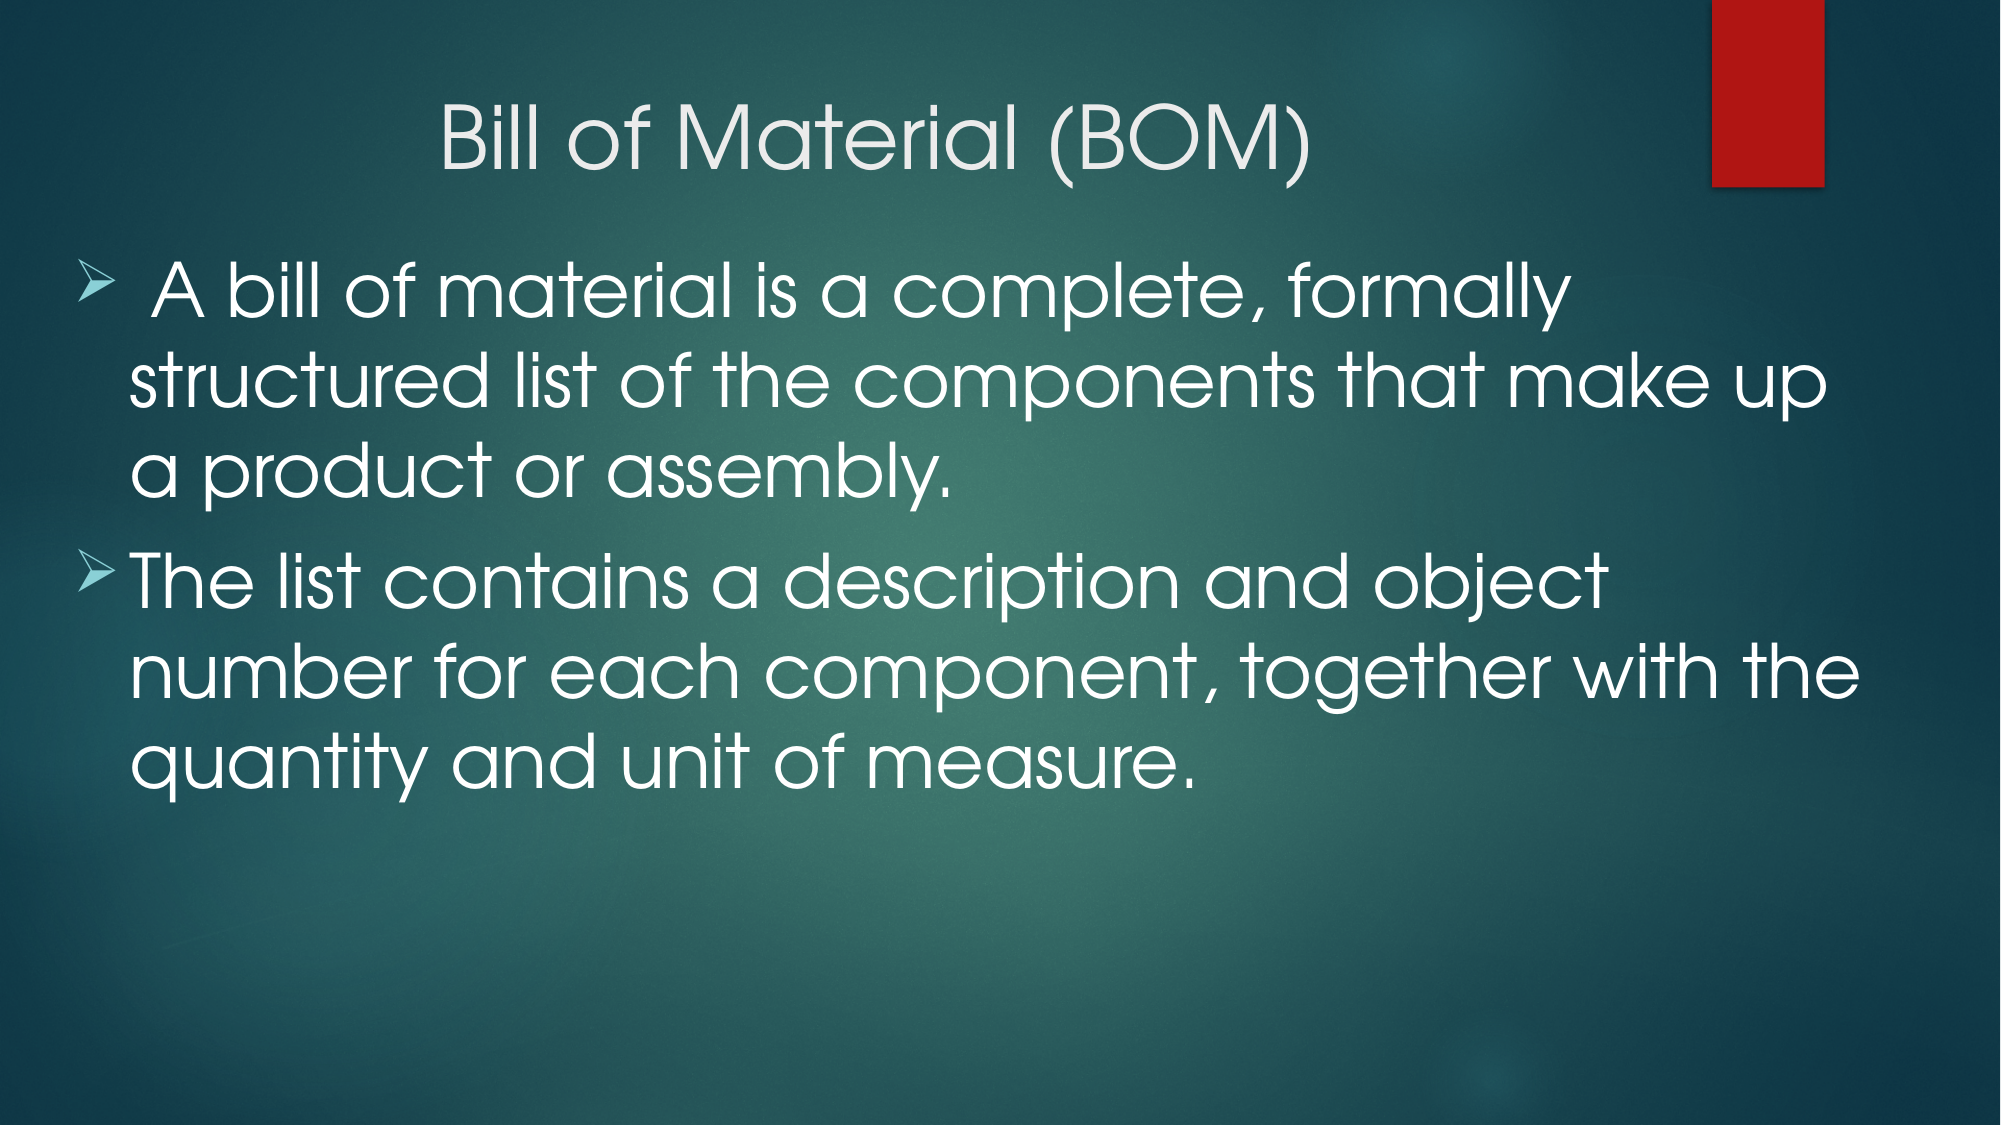

# Bill of Material (BOM)
 A bill of material is a complete, formally structured list of the components that make up a product or assembly.
The list contains a description and object number for each component, together with the quantity and unit of measure.